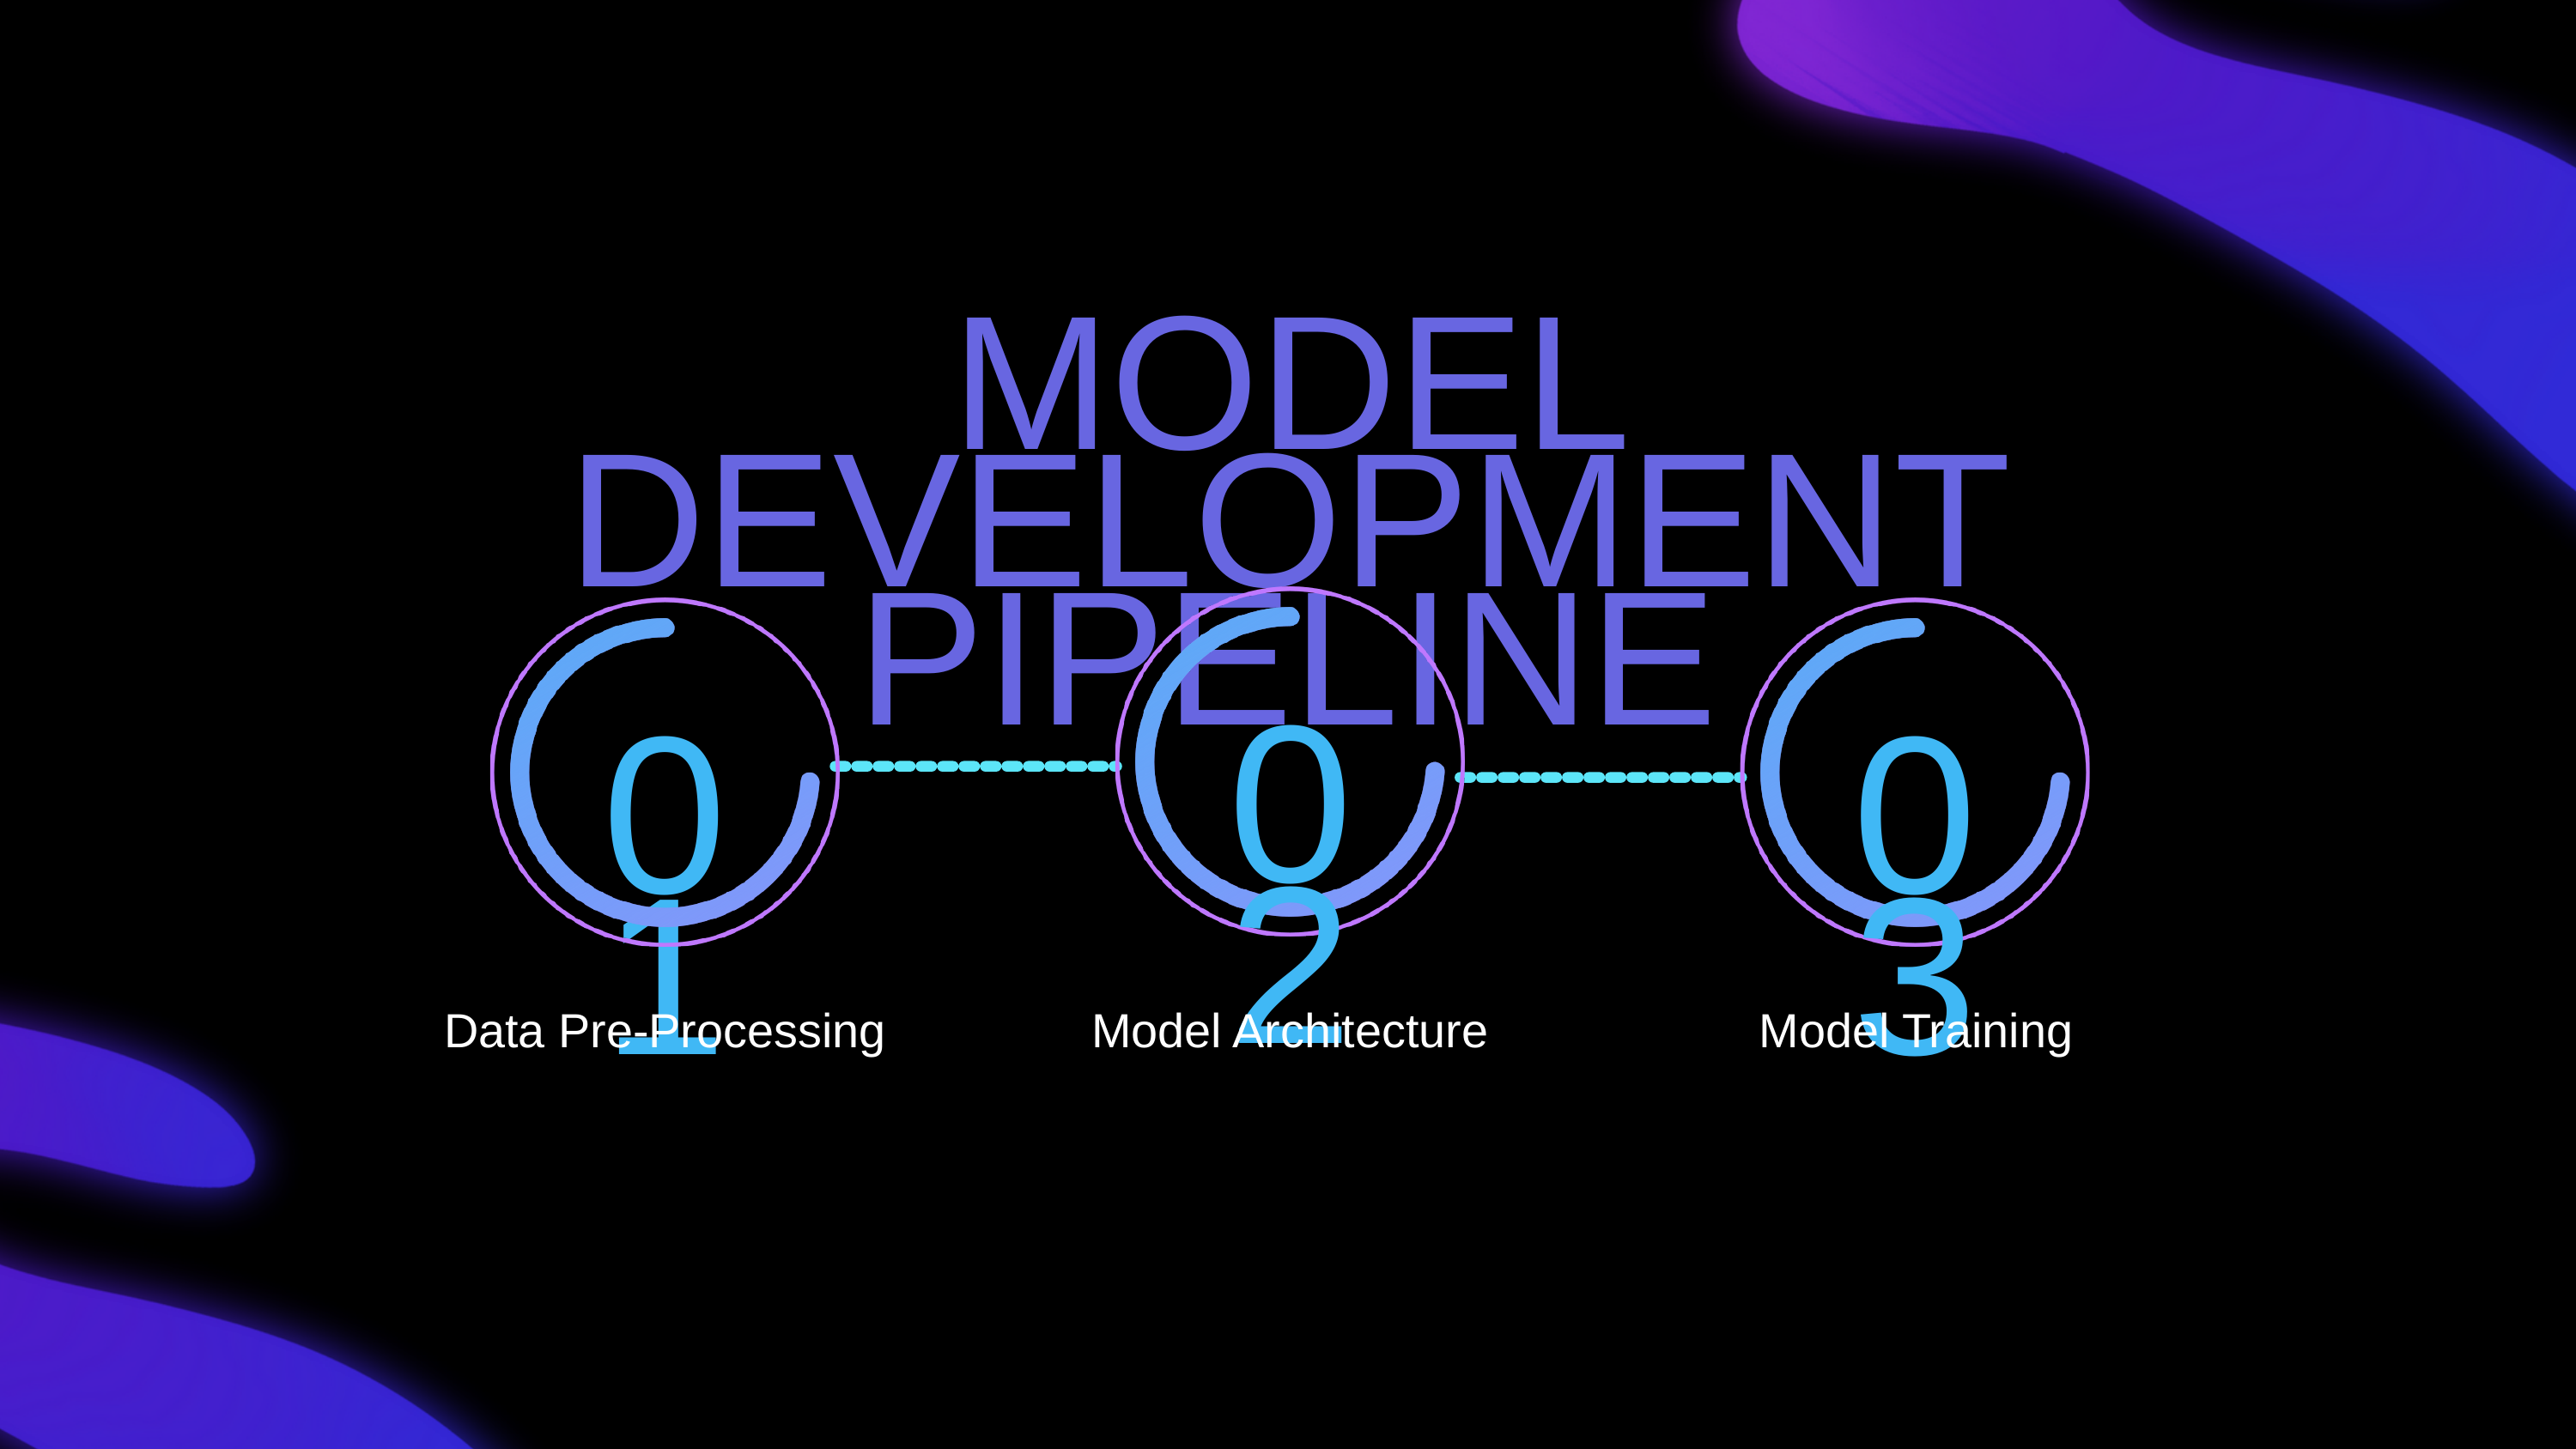

MODEL DEVELOPMENT PIPELINE

02

01
03
Data Pre-Processing
Model Architecture
Model Training